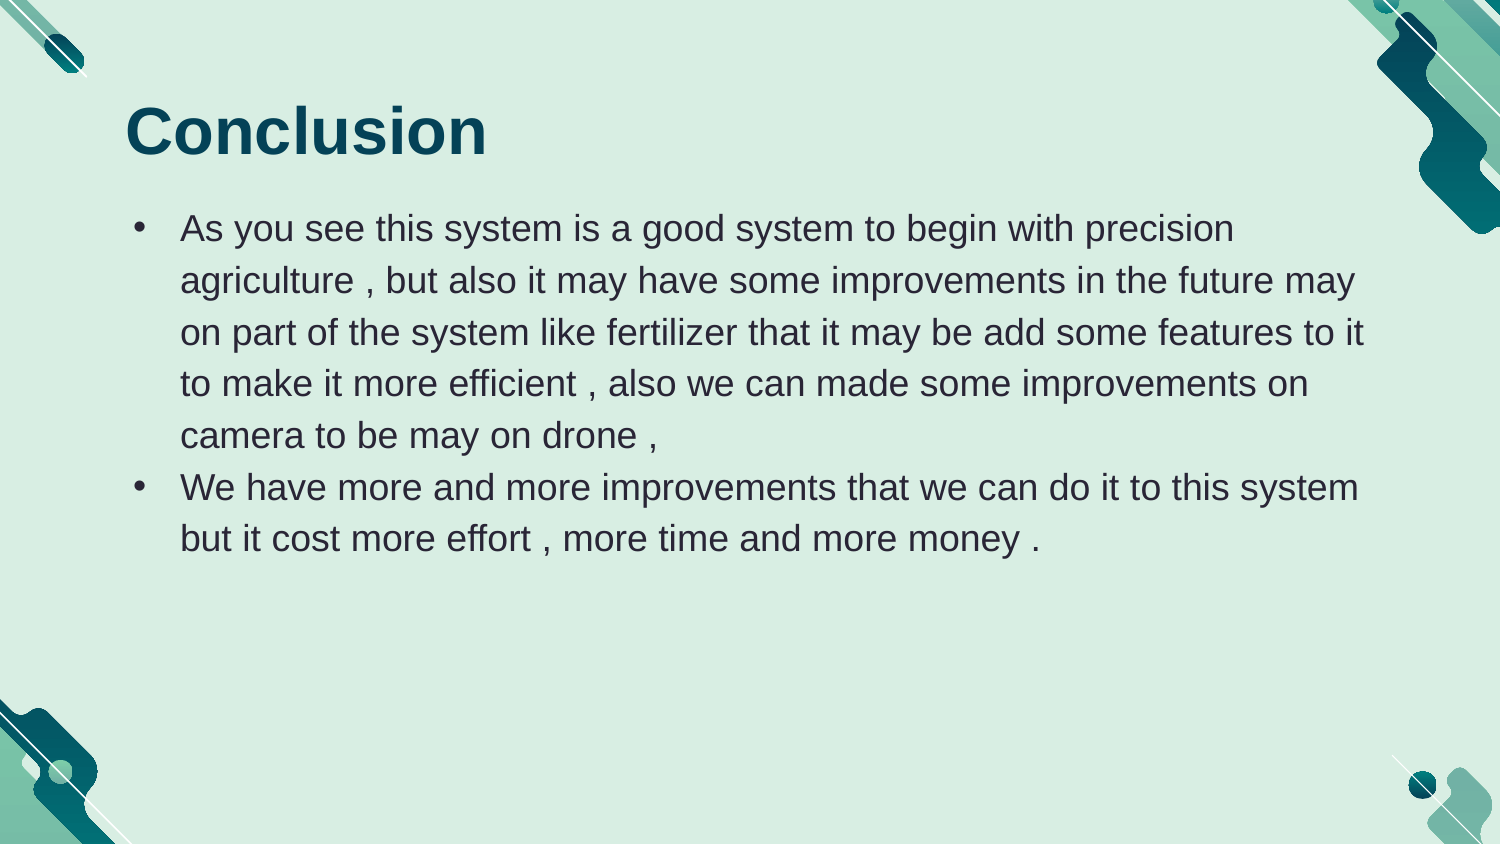

# Conclusion
As you see this system is a good system to begin with precision agriculture , but also it may have some improvements in the future may on part of the system like fertilizer that it may be add some features to it to make it more efficient , also we can made some improvements on camera to be may on drone ,
We have more and more improvements that we can do it to this system but it cost more effort , more time and more money .